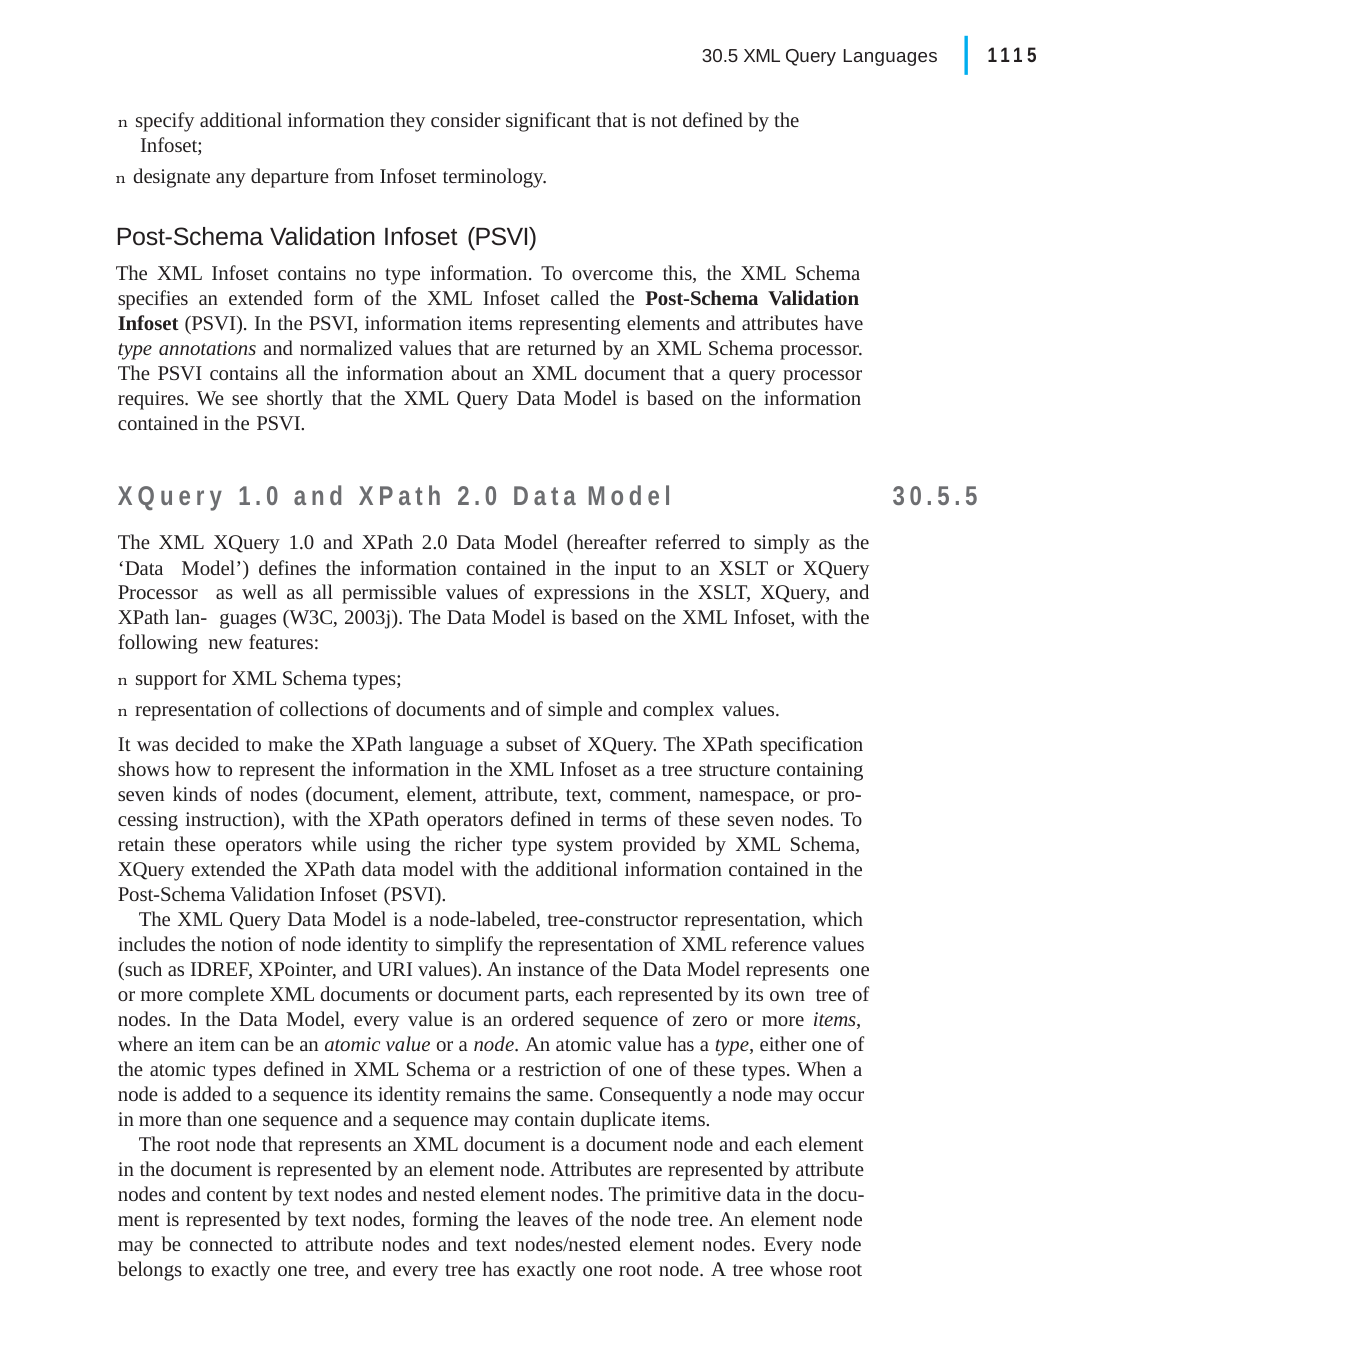

|
1115
30.5 XML Query Languages
n specify additional information they consider significant that is not defined by the  Infoset;
n designate any departure from Infoset terminology.

Post-Schema Validation Infoset (PSVI)
The XML Infoset contains no type information. To overcome this, the XML Schema  specifies an extended form of the XML Infoset called the Post-Schema Validation  Infoset (PSVI). In the PSVI, information items representing elements and attributes have  type annotations and normalized values that are returned by an XML Schema processor.  The PSVI contains all the information about an XML document that a query processor  requires. We see shortly that the XML Query Data Model is based on the information  contained in the PSVI.
XQuery 1.0 and XPath 2.0 Data Model
The XML XQuery 1.0 and XPath 2.0 Data Model (hereafter referred to simply as the ‘Data  Model’) defines the information contained in the input to an XSLT or XQuery Processor  as well as all permissible values of expressions in the XSLT, XQuery, and XPath lan-  guages (W3C, 2003j). The Data Model is based on the XML Infoset, with the following  new features:
n support for XML Schema types;
n representation of collections of documents and of simple and complex values.
It was decided to make the XPath language a subset of XQuery. The XPath specification  shows how to represent the information in the XML Infoset as a tree structure containing  seven kinds of nodes (document, element, attribute, text, comment, namespace, or pro-  cessing instruction), with the XPath operators defined in terms of these seven nodes. To  retain these operators while using the richer type system provided by XML Schema,  XQuery extended the XPath data model with the additional information contained in the  Post-Schema Validation Infoset (PSVI).
The XML Query Data Model is a node-labeled, tree-constructor representation, which  includes the notion of node identity to simplify the representation of XML reference values  (such as IDREF, XPointer, and URI values). An instance of the Data Model represents  one or more complete XML documents or document parts, each represented by its own  tree of nodes. In the Data Model, every value is an ordered sequence of zero or more items,  where an item can be an atomic value or a node. An atomic value has a type, either one of  the atomic types defined in XML Schema or a restriction of one of these types. When a  node is added to a sequence its identity remains the same. Consequently a node may occur  in more than one sequence and a sequence may contain duplicate items.
The root node that represents an XML document is a document node and each element  in the document is represented by an element node. Attributes are represented by attribute  nodes and content by text nodes and nested element nodes. The primitive data in the docu-  ment is represented by text nodes, forming the leaves of the node tree. An element node  may be connected to attribute nodes and text nodes/nested element nodes. Every node  belongs to exactly one tree, and every tree has exactly one root node. A tree whose root
30.5.5